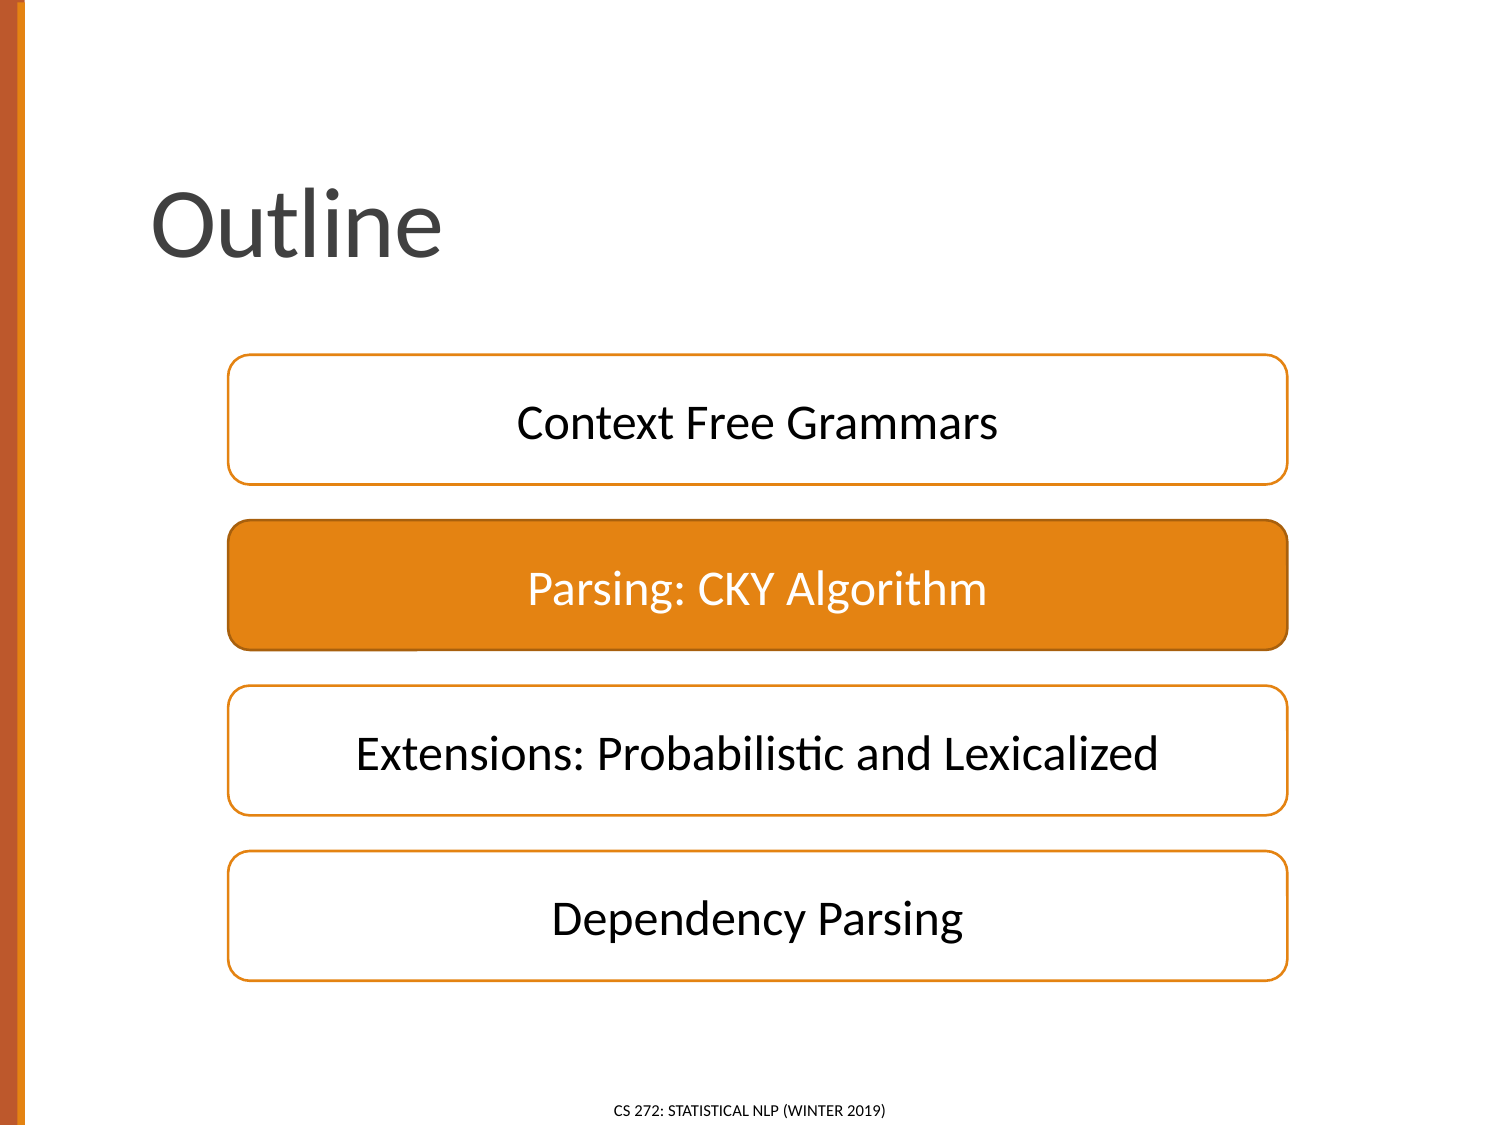

# Outline
Context Free Grammars
Parsing: CKY Algorithm
Extensions: Probabilistic and Lexicalized
Dependency Parsing
46
CS 272: Statistical NLP (Winter 2019)